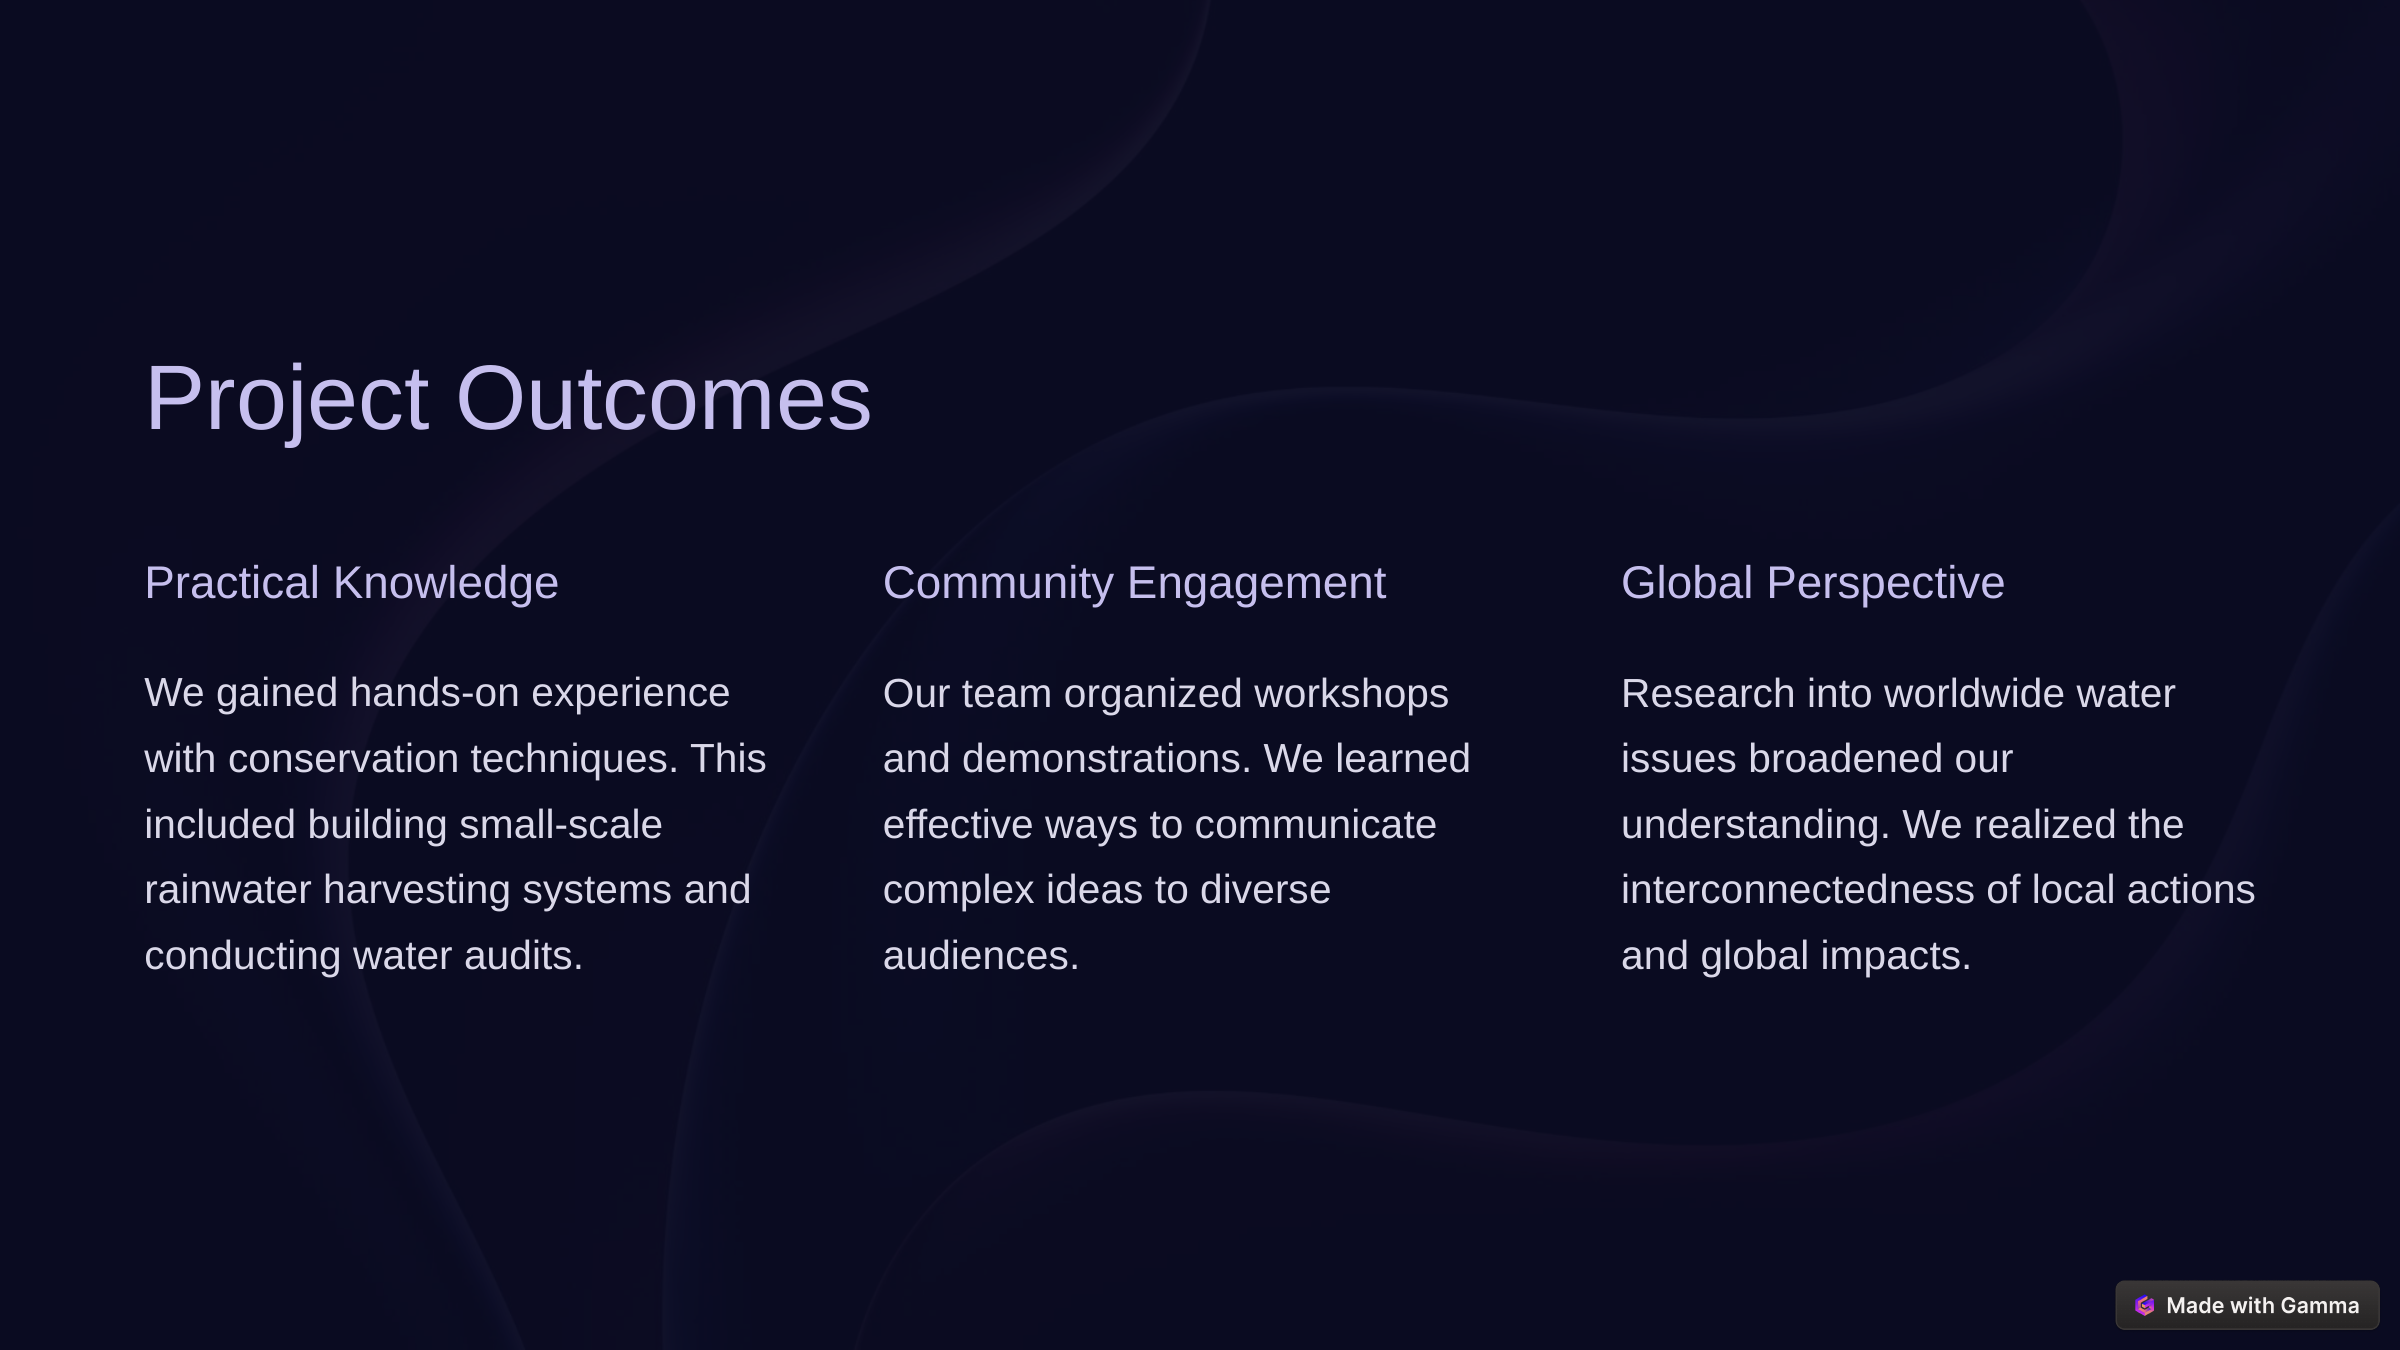

Project Outcomes
Practical Knowledge
Community Engagement
Global Perspective
We gained hands-on experience with conservation techniques. This included building small-scale rainwater harvesting systems and conducting water audits.
Our team organized workshops and demonstrations. We learned effective ways to communicate complex ideas to diverse audiences.
Research into worldwide water issues broadened our understanding. We realized the interconnectedness of local actions and global impacts.